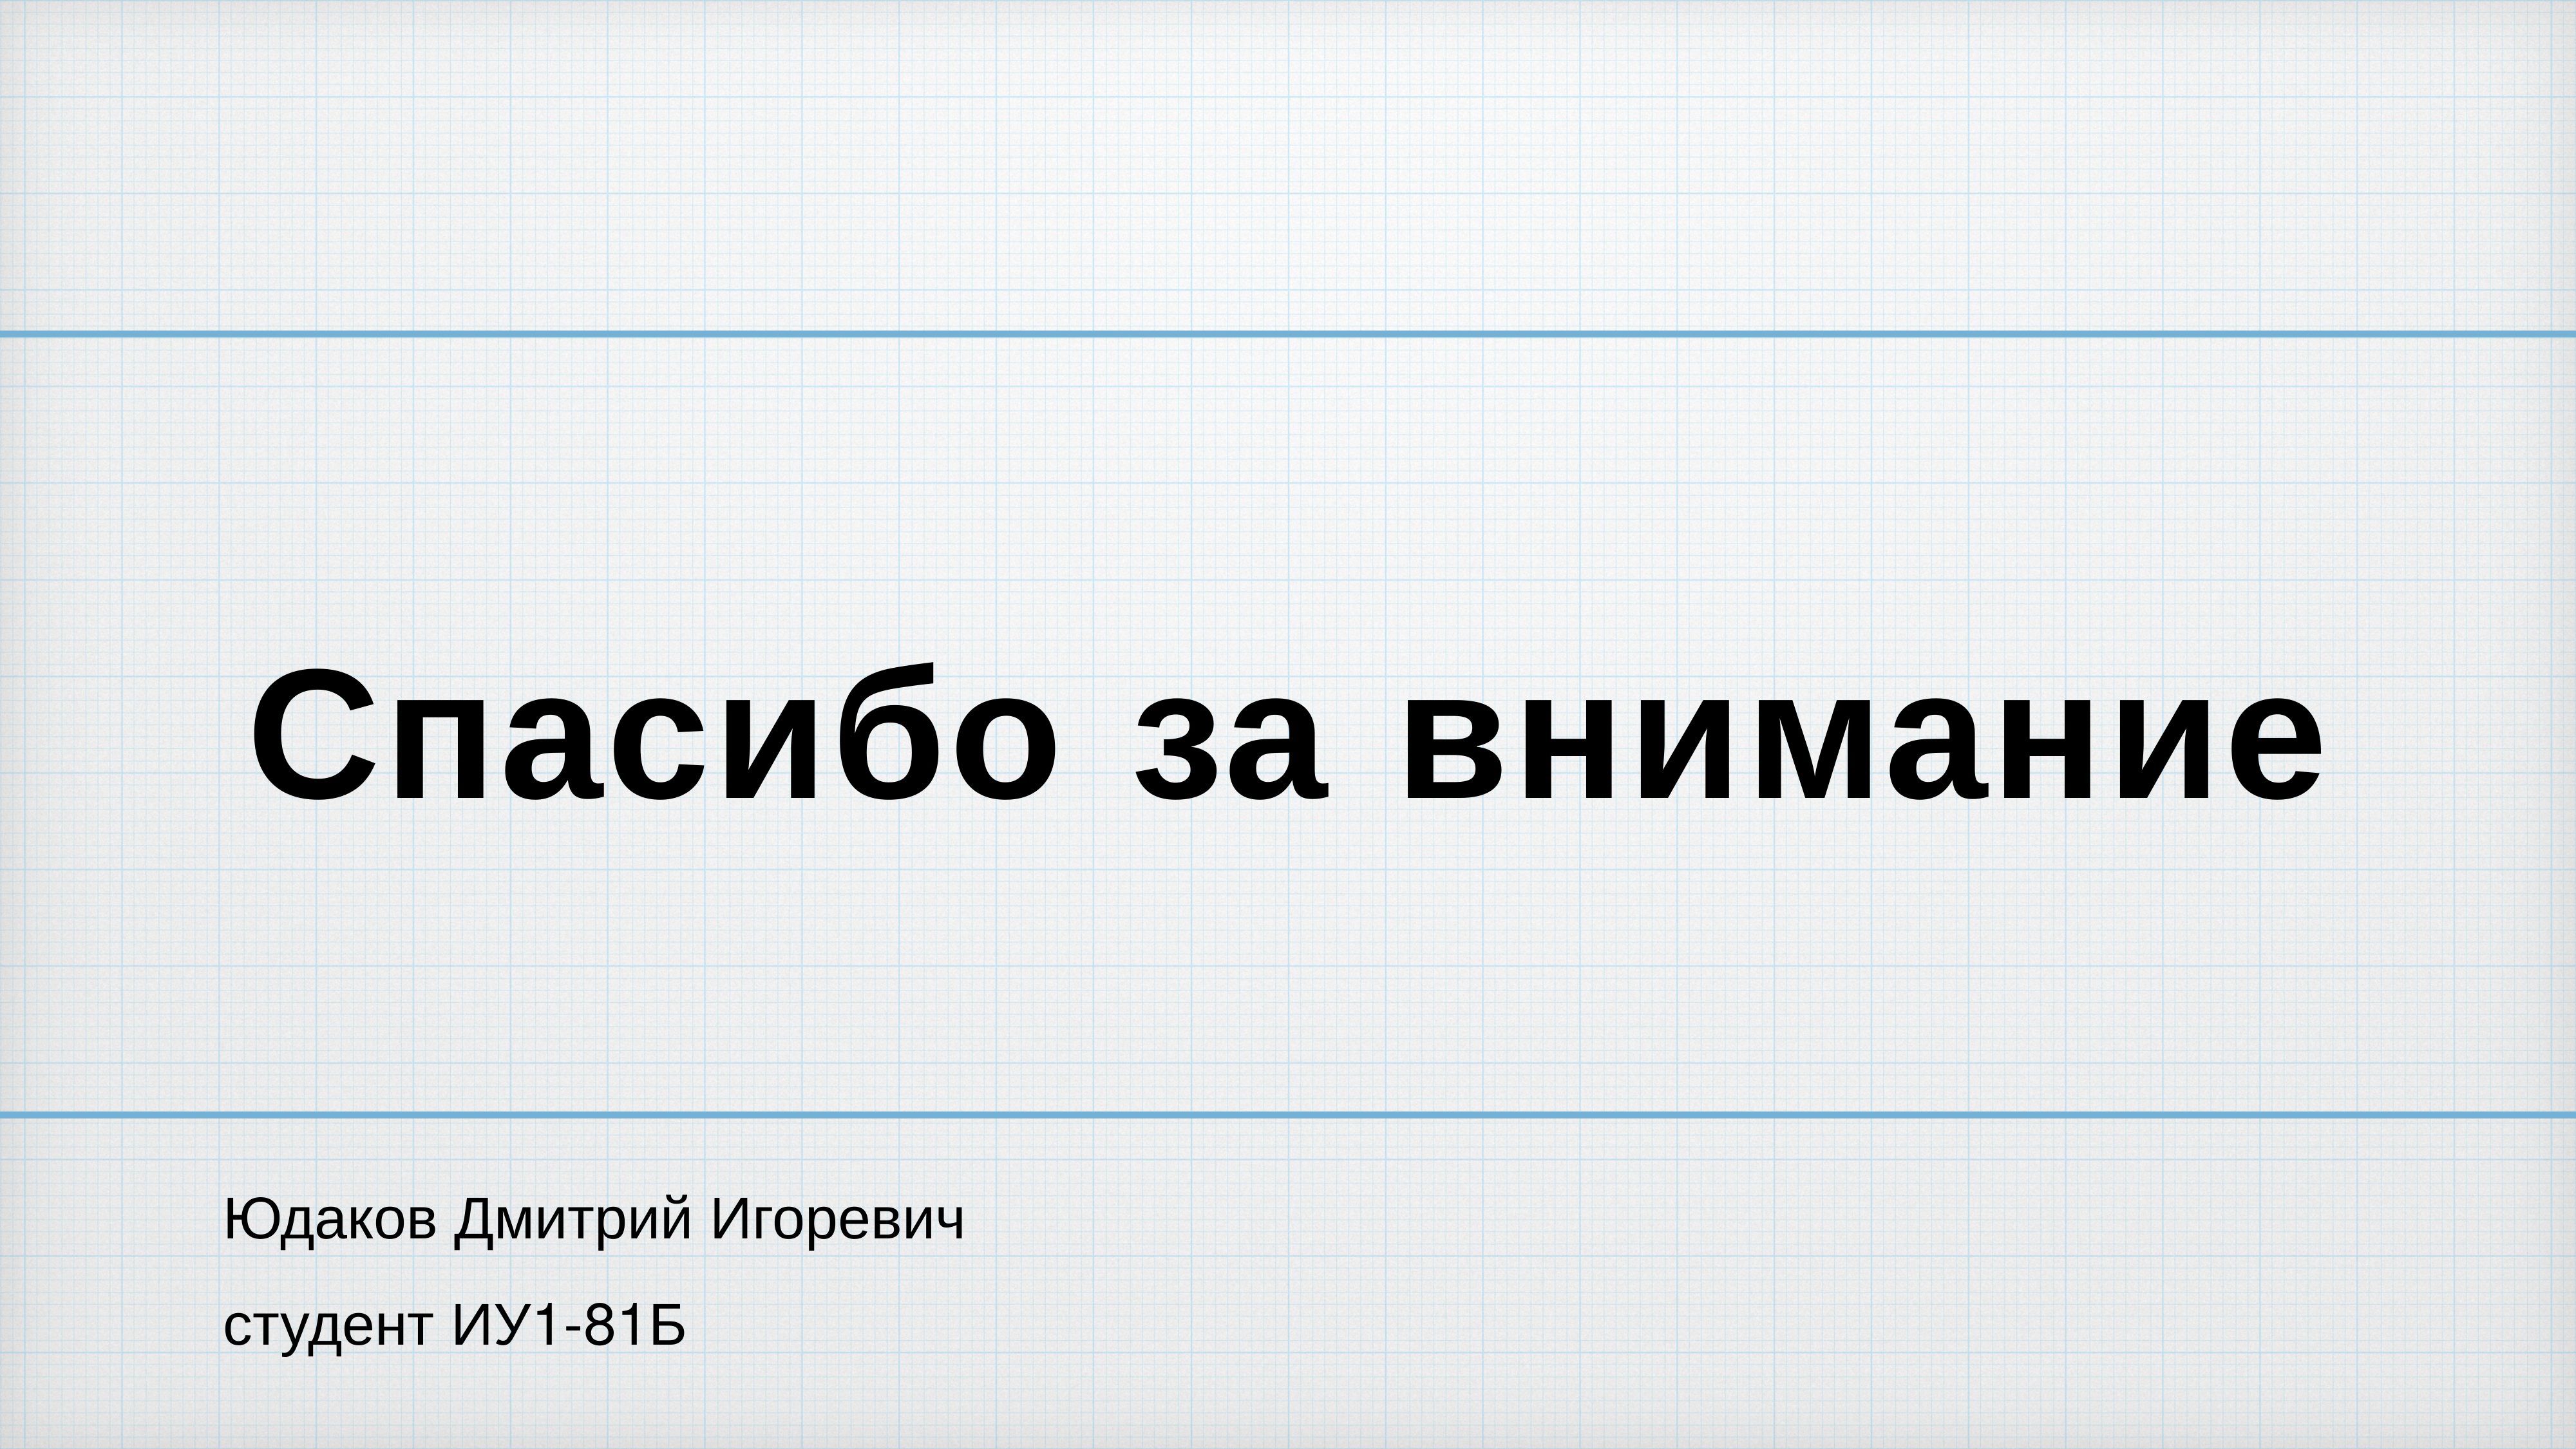

# Спасибо за внимание

Юдаков Дмитрий Игоревич
студент ИУ1-81Б